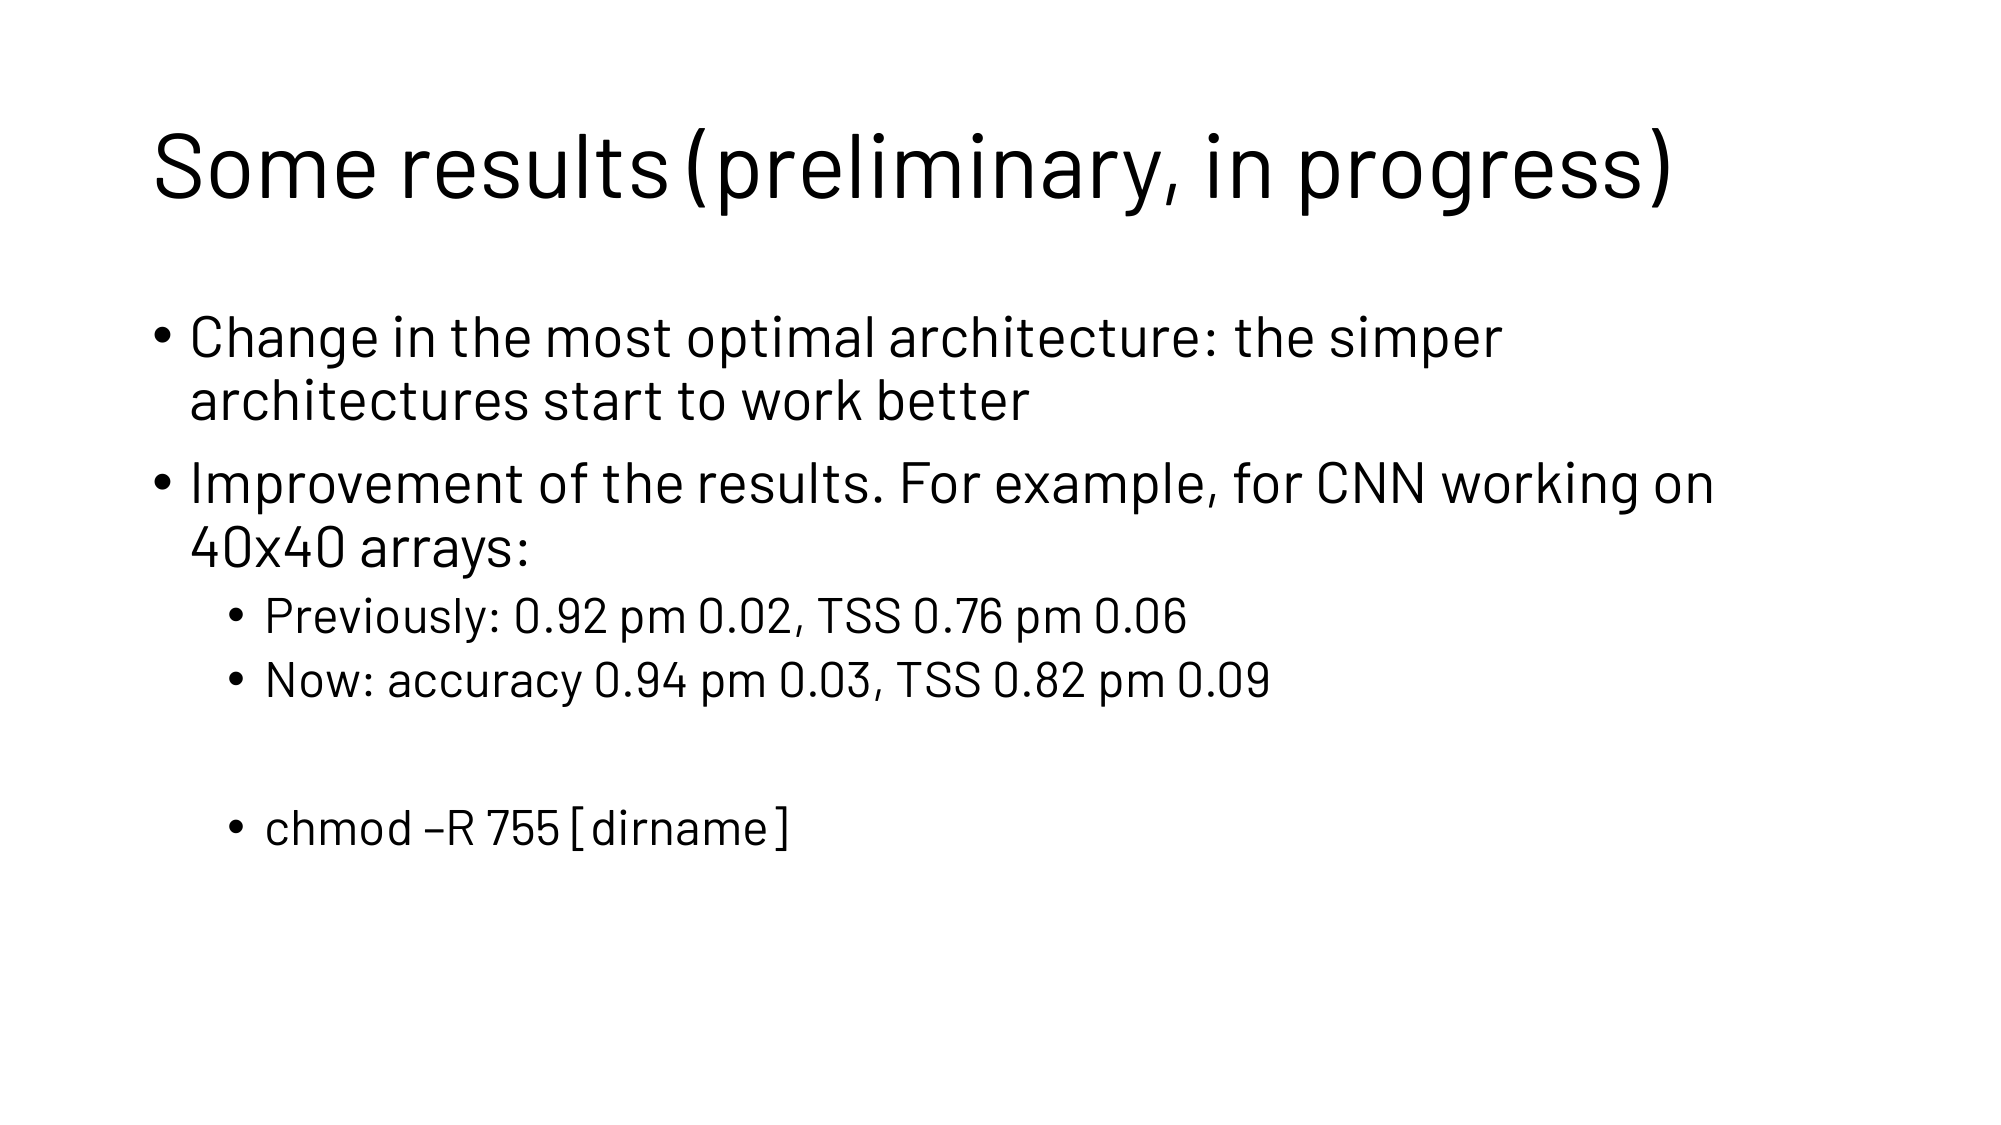

# Some results (preliminary, in progress)
Change in the most optimal architecture: the simper architectures start to work better
Improvement of the results. For example, for CNN working on 40x40 arrays:
Previously: 0.92 pm 0.02, TSS 0.76 pm 0.06
Now: accuracy 0.94 pm 0.03, TSS 0.82 pm 0.09

chmod –R 755 [dirname]